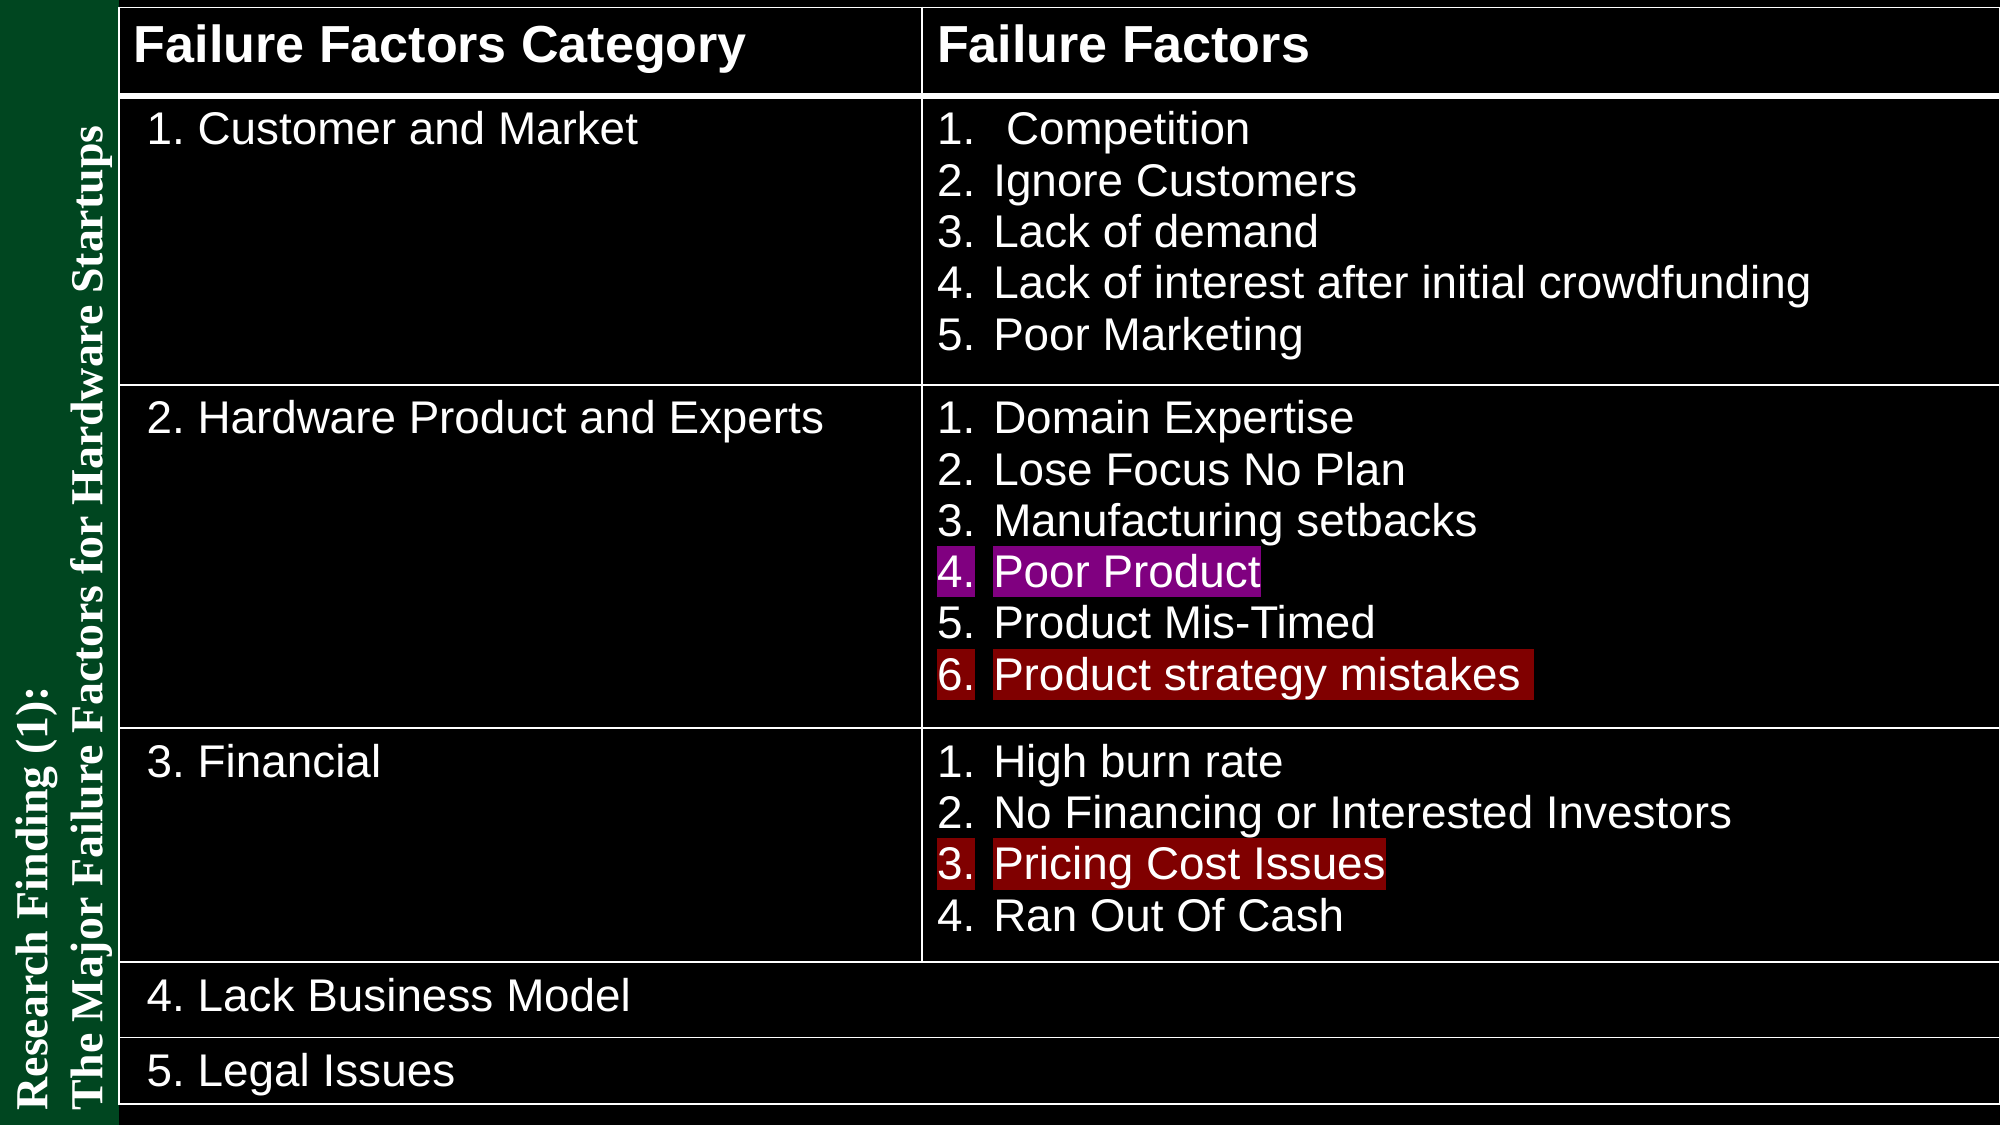

| Failure Factors Category | Failure Factors |
| --- | --- |
| 1. Customer and Market | Competition Ignore Customers Lack of demand Lack of interest after initial crowdfunding Poor Marketing |
| 2. Hardware Product and Experts | Domain Expertise Lose Focus No Plan Manufacturing setbacks Poor Product Product Mis-Timed Product strategy mistakes |
| 3. Financial | High burn rate No Financing or Interested Investors Pricing Cost Issues Ran Out Of Cash |
| 4. Lack Business Model |  |
| 5. Legal Issues |  |
Research Finding (1):
The Major Failure Factors for Hardware Startups
20